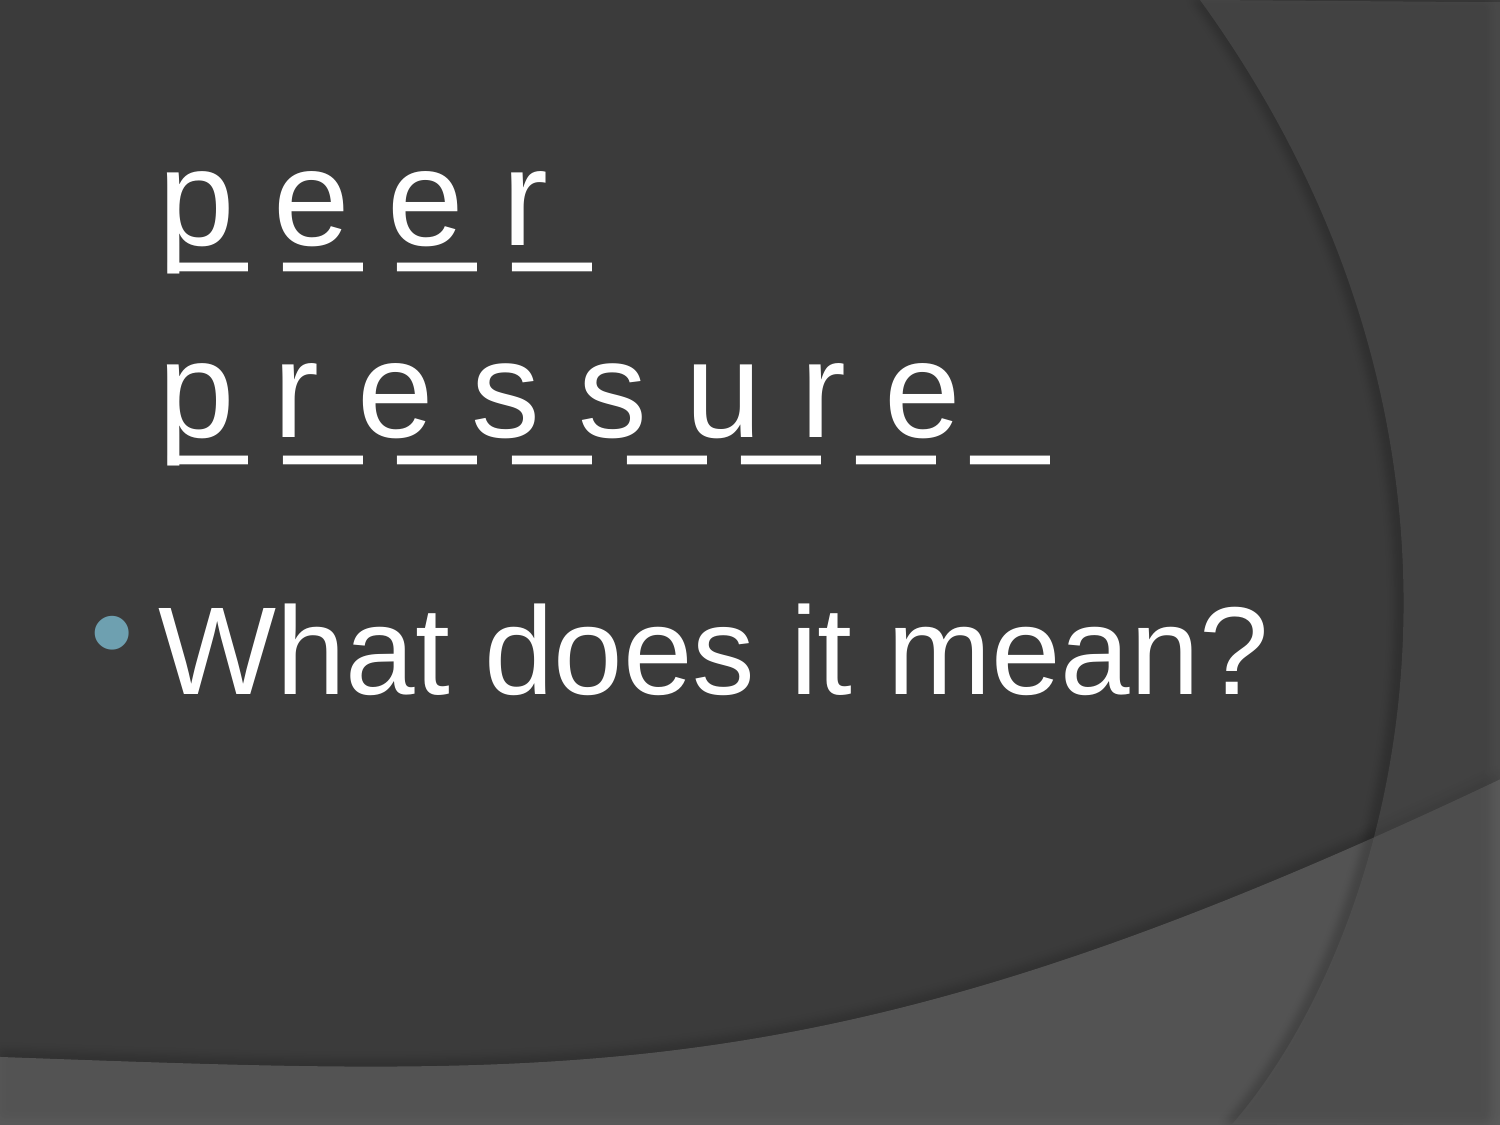

p e e r
p r e s s u r e
_ _ _ _
_ _ _ _ _ _ _ _
What does it mean?